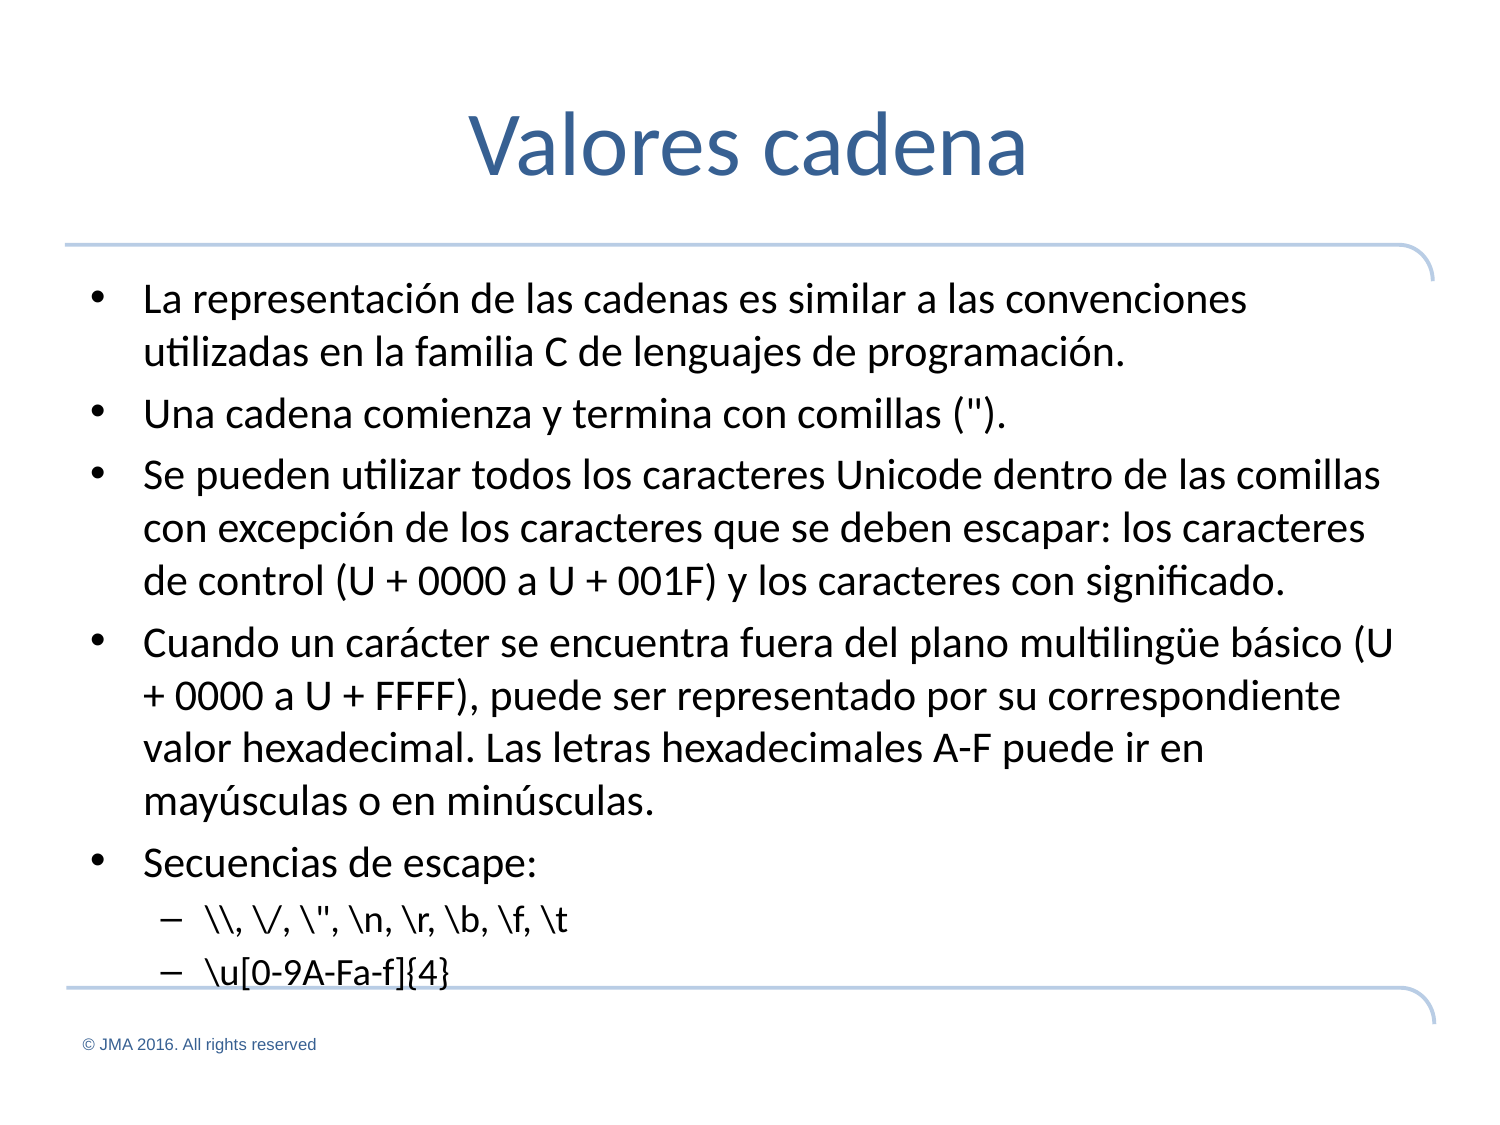

# Valores cadena
La representación de las cadenas es similar a las convenciones utilizadas en la familia C de lenguajes de programación.
Una cadena comienza y termina con comillas (").
Se pueden utilizar todos los caracteres Unicode dentro de las comillas con excepción de los caracteres que se deben escapar: los caracteres de control (U + 0000 a U + 001F) y los caracteres con significado.
Cuando un carácter se encuentra fuera del plano multilingüe básico (U + 0000 a U + FFFF), puede ser representado por su correspondiente valor hexadecimal. Las letras hexadecimales A-F puede ir en mayúsculas o en minúsculas.
Secuencias de escape:
\\, \/, \", \n, \r, \b, \f, \t
\u[0-9A-Fa-f]{4}